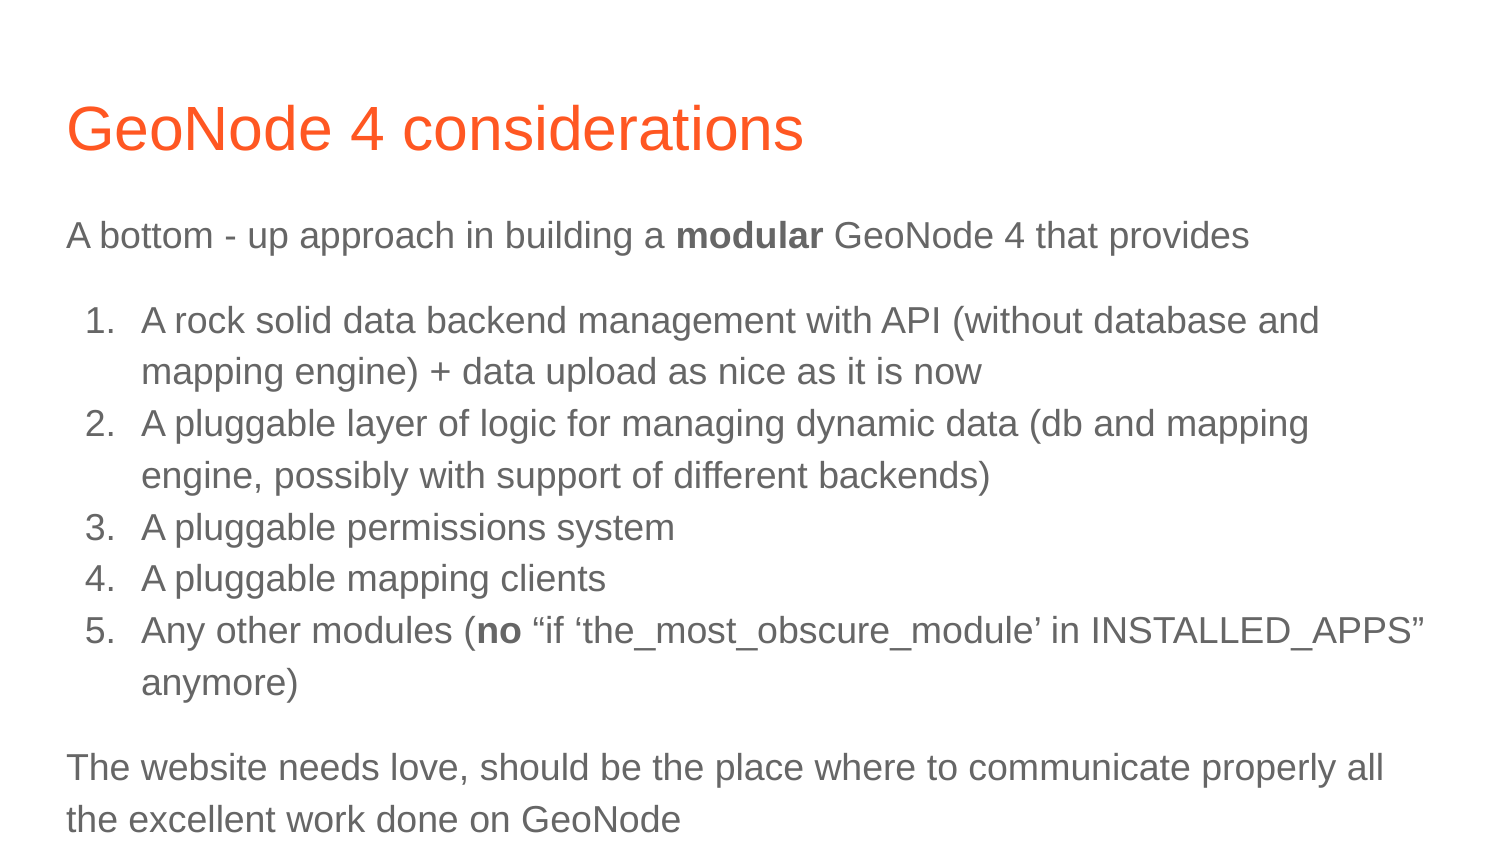

# GeoNode 4 considerations
A bottom - up approach in building a modular GeoNode 4 that provides
A rock solid data backend management with API (without database and mapping engine) + data upload as nice as it is now
A pluggable layer of logic for managing dynamic data (db and mapping engine, possibly with support of different backends)
A pluggable permissions system
A pluggable mapping clients
Any other modules (no “if ‘the_most_obscure_module’ in INSTALLED_APPS” anymore)
The website needs love, should be the place where to communicate properly all the excellent work done on GeoNode